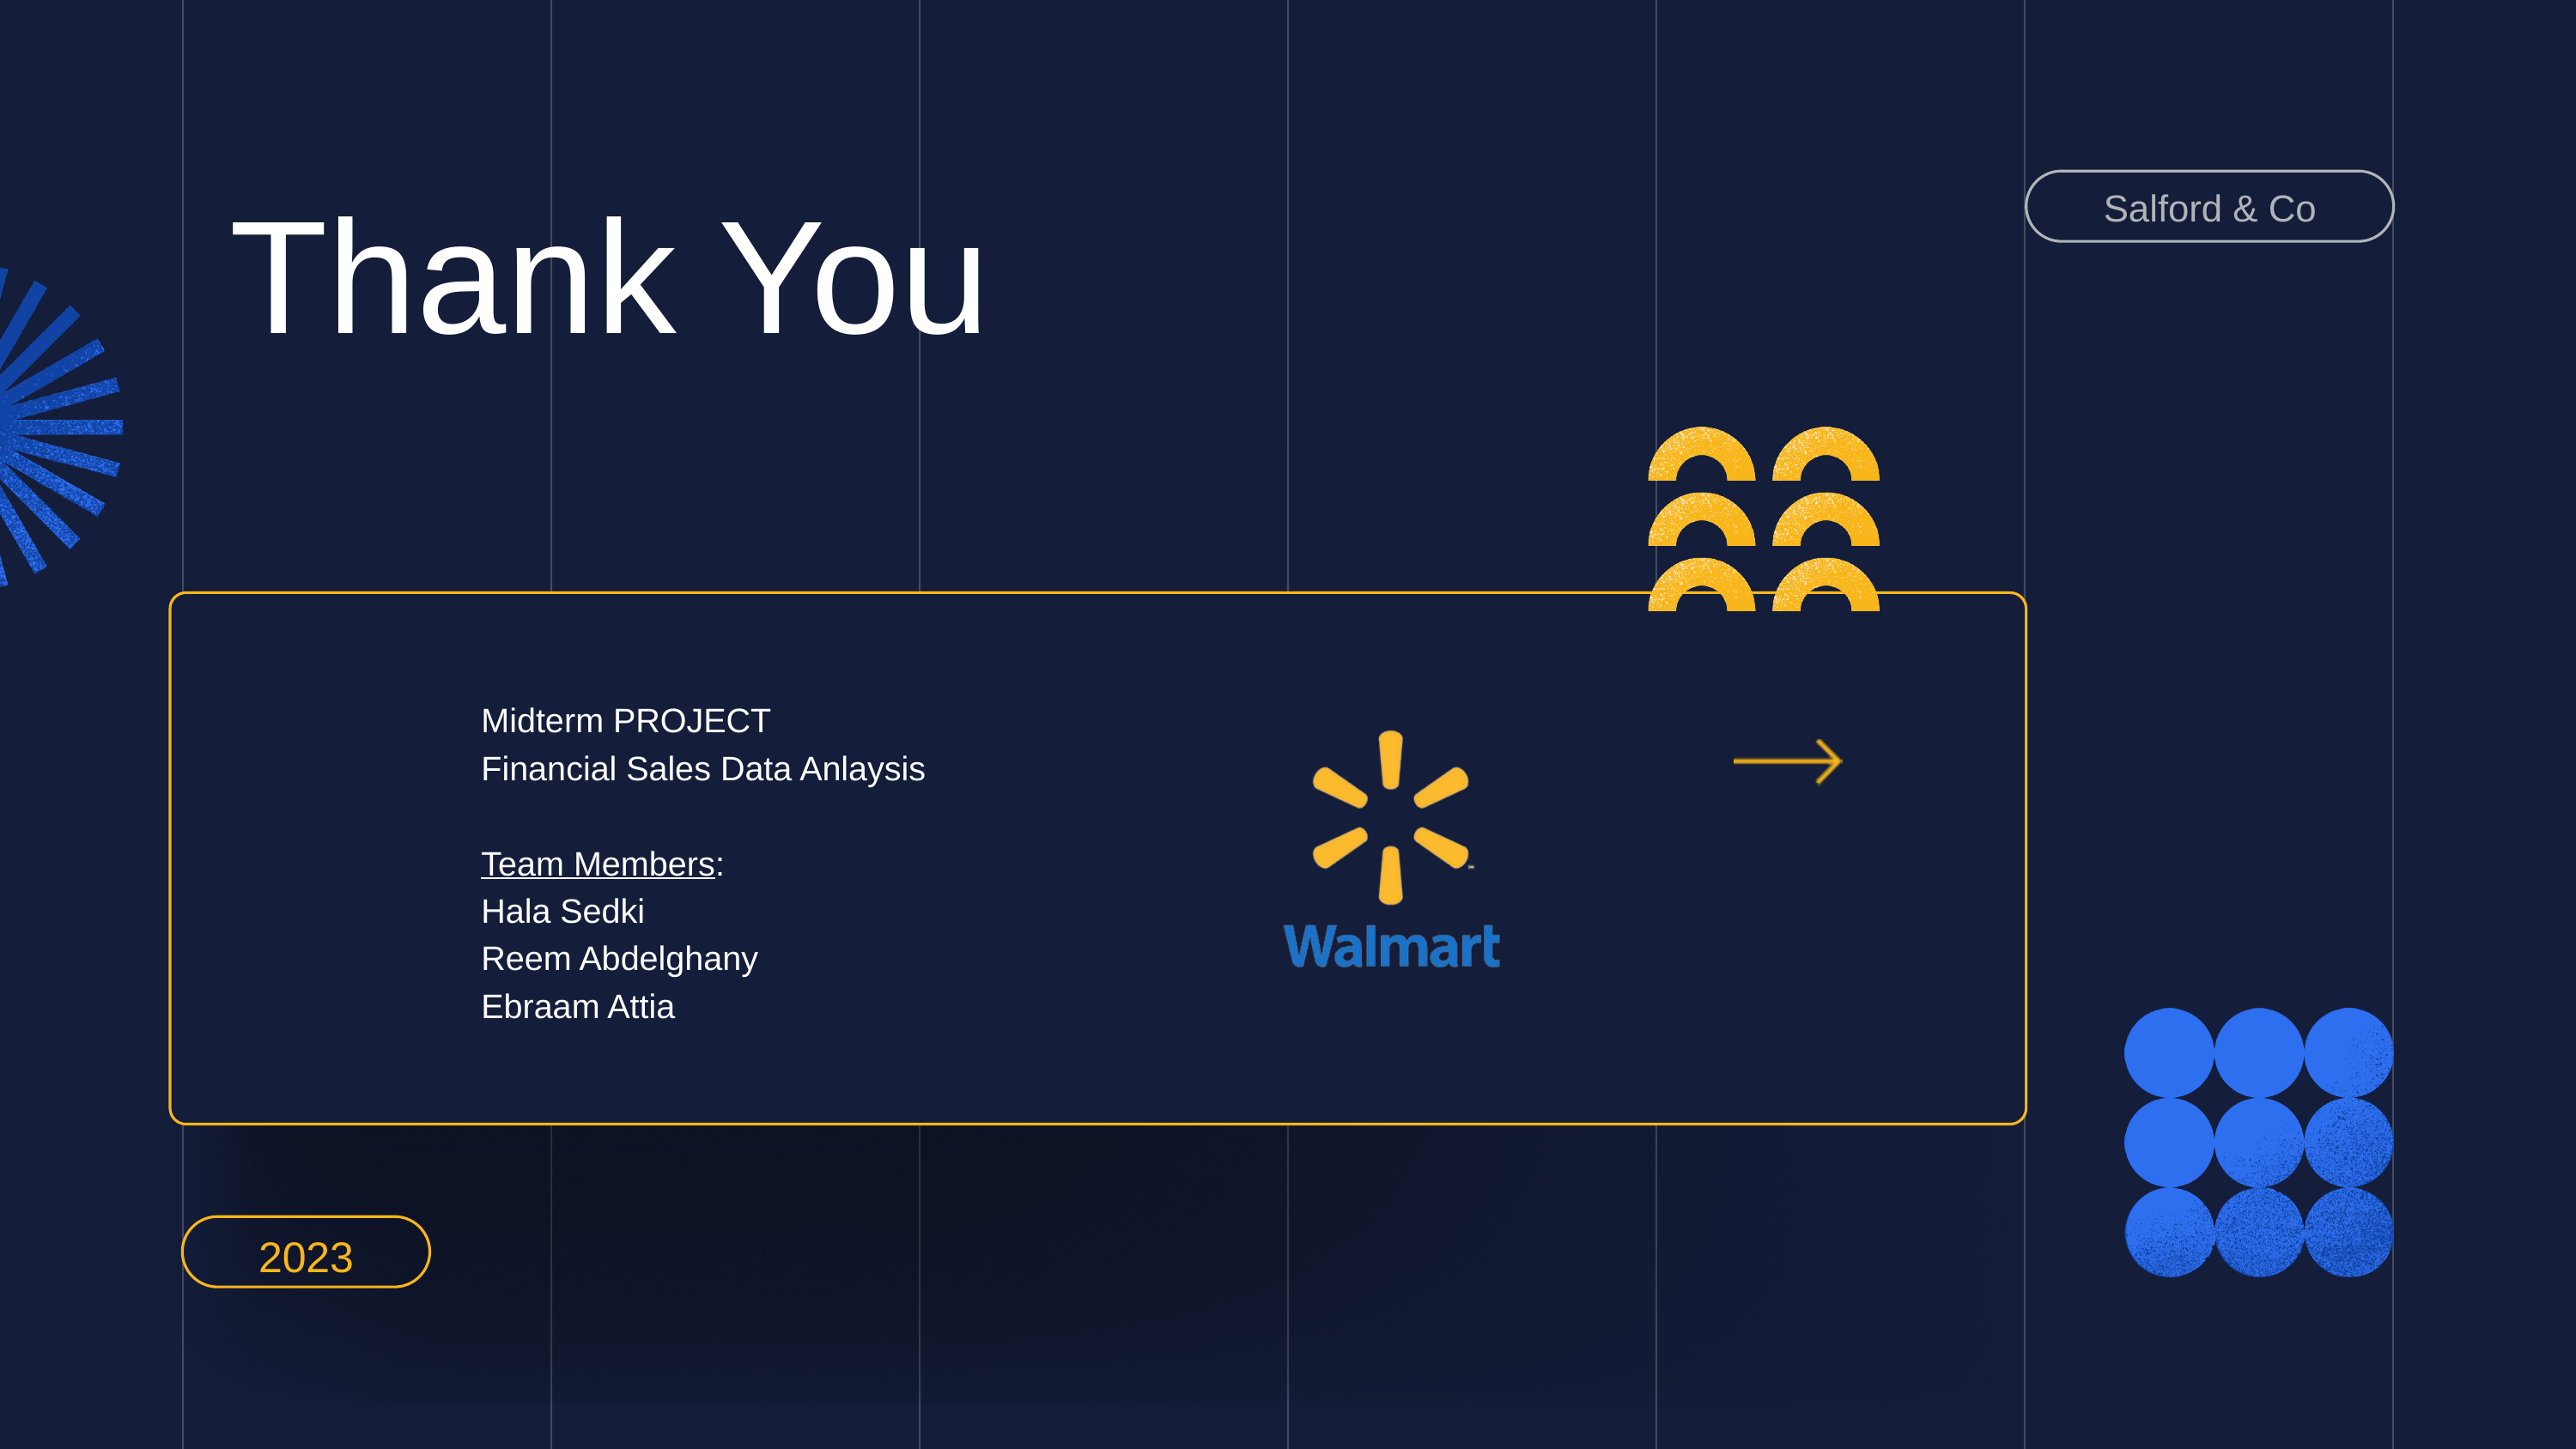

Salford & Co
Thank You

Midterm PROJECT
Financial Sales Data Anlaysis

Team Members:
Hala Sedki
Reem Abdelghany
Ebraam Attia

2023